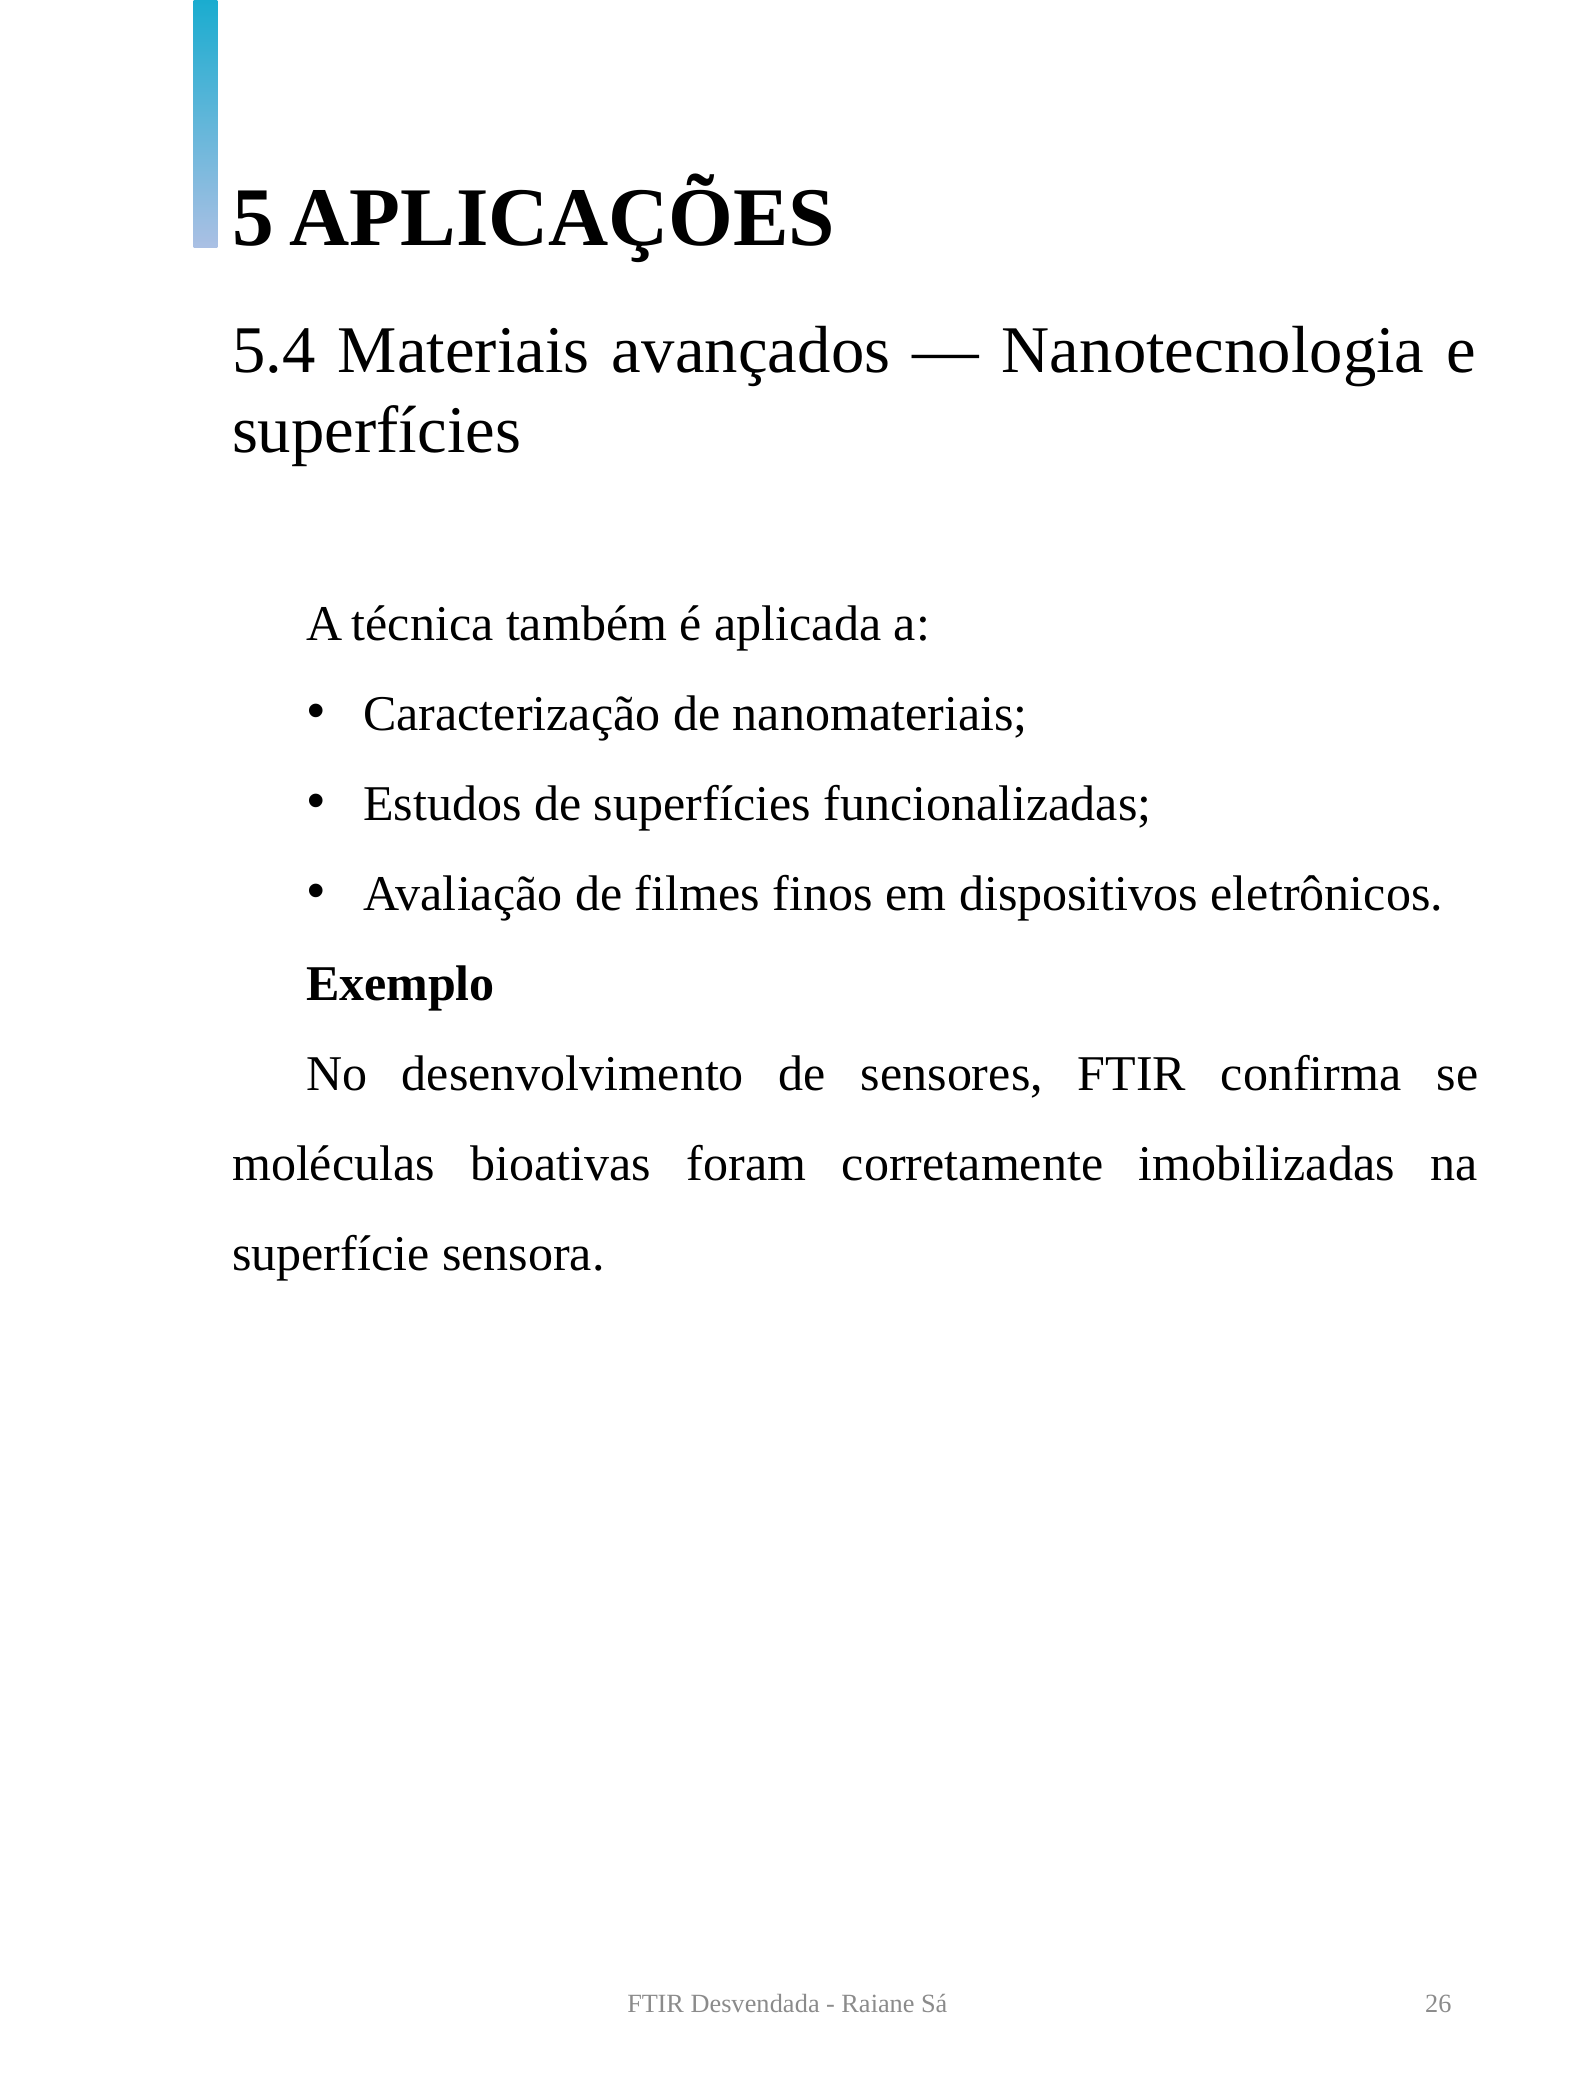

5 APLICAÇÕES
5.4 Materiais avançados — Nanotecnologia e superfícies
A técnica também é aplicada a:
Caracterização de nanomateriais;
Estudos de superfícies funcionalizadas;
Avaliação de filmes finos em dispositivos eletrônicos.
Exemplo
No desenvolvimento de sensores, FTIR confirma se moléculas bioativas foram corretamente imobilizadas na superfície sensora.
FTIR Desvendada - Raiane Sá
26